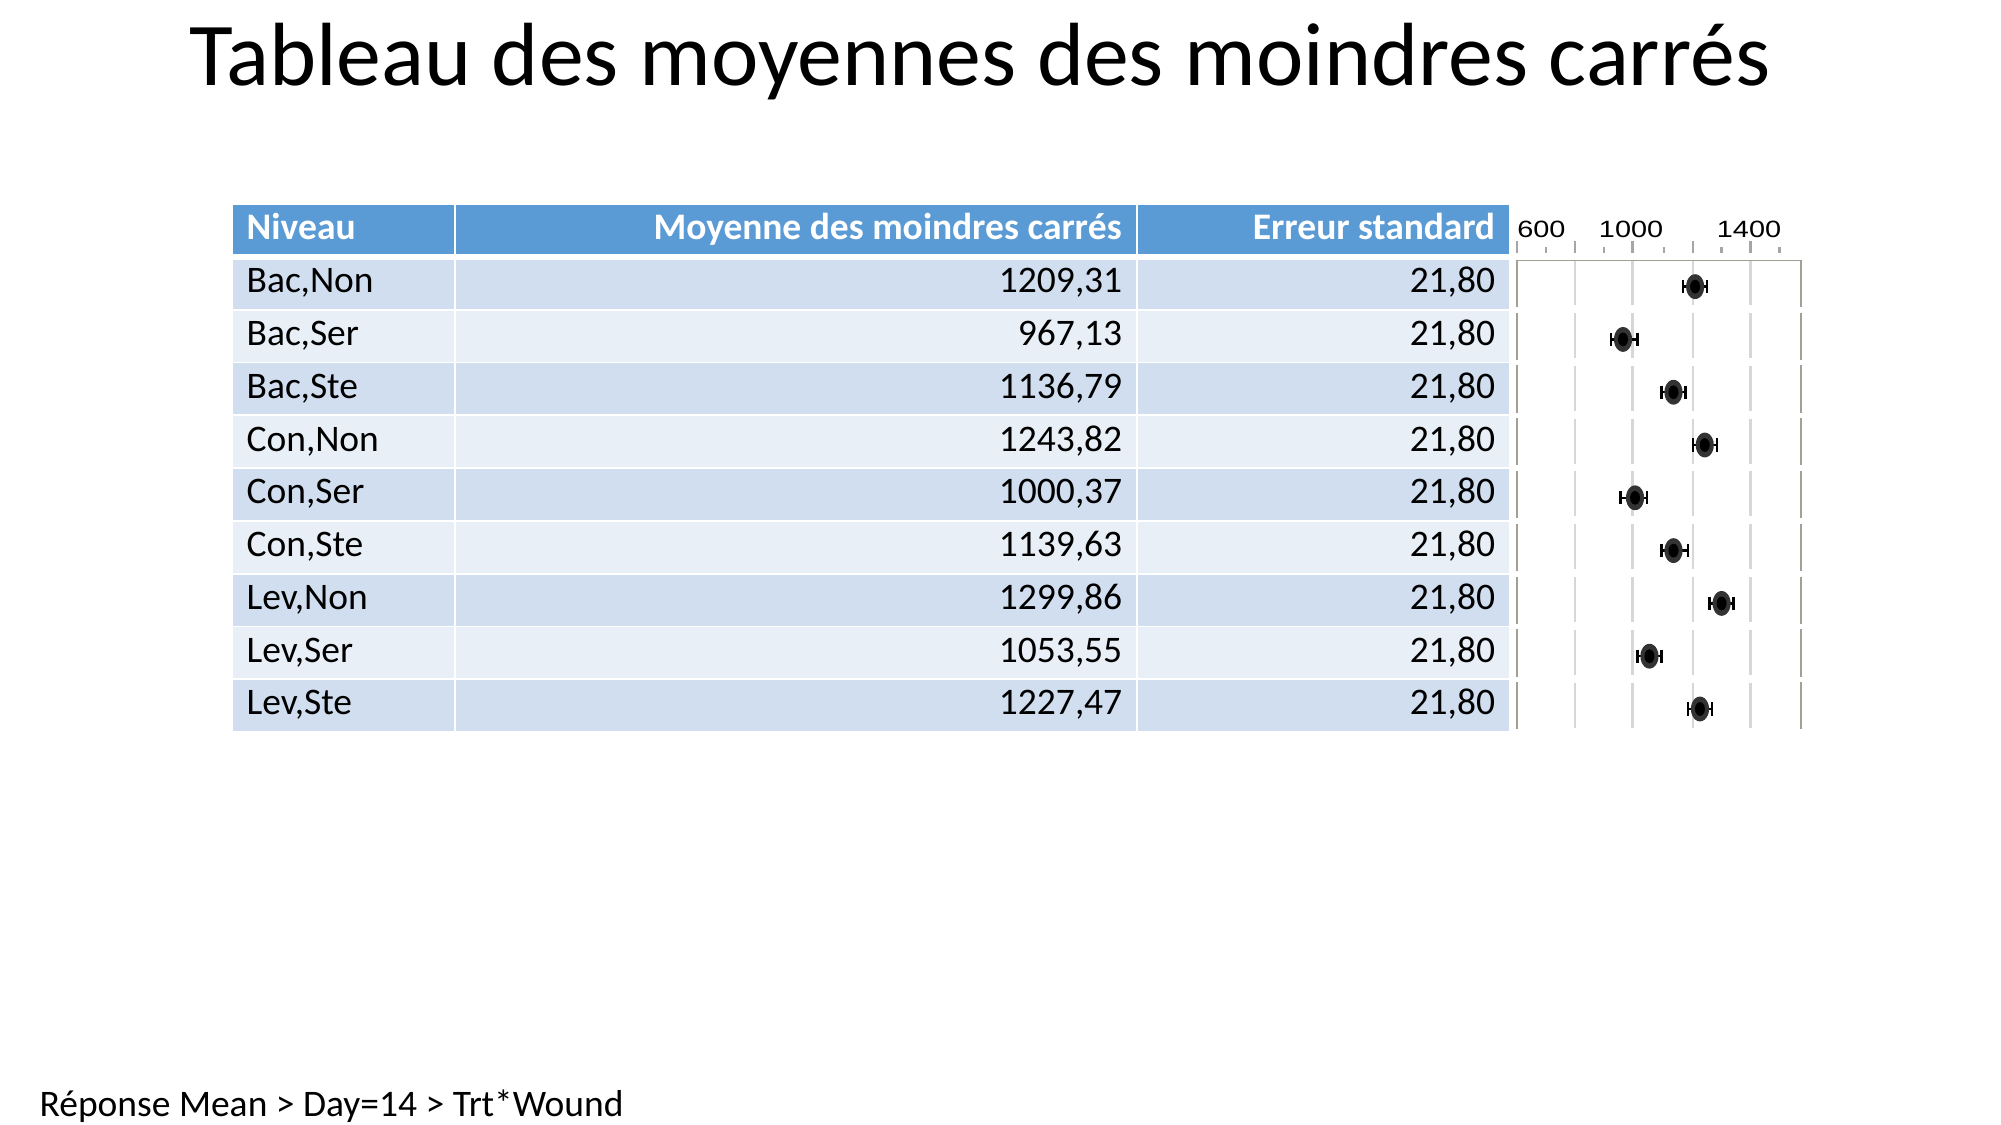

# Tableau des moyennes des moindres carrés
| Niveau | Moyenne des moindres carrés | Erreur standard |  |
| --- | --- | --- | --- |
| Bac,Non | 1209,31 | 21,80 |  |
| Bac,Ser | 967,13 | 21,80 |  |
| Bac,Ste | 1136,79 | 21,80 |  |
| Con,Non | 1243,82 | 21,80 |  |
| Con,Ser | 1000,37 | 21,80 |  |
| Con,Ste | 1139,63 | 21,80 |  |
| Lev,Non | 1299,86 | 21,80 |  |
| Lev,Ser | 1053,55 | 21,80 |  |
| Lev,Ste | 1227,47 | 21,80 |  |
Réponse Mean > Day=14 > Trt*Wound